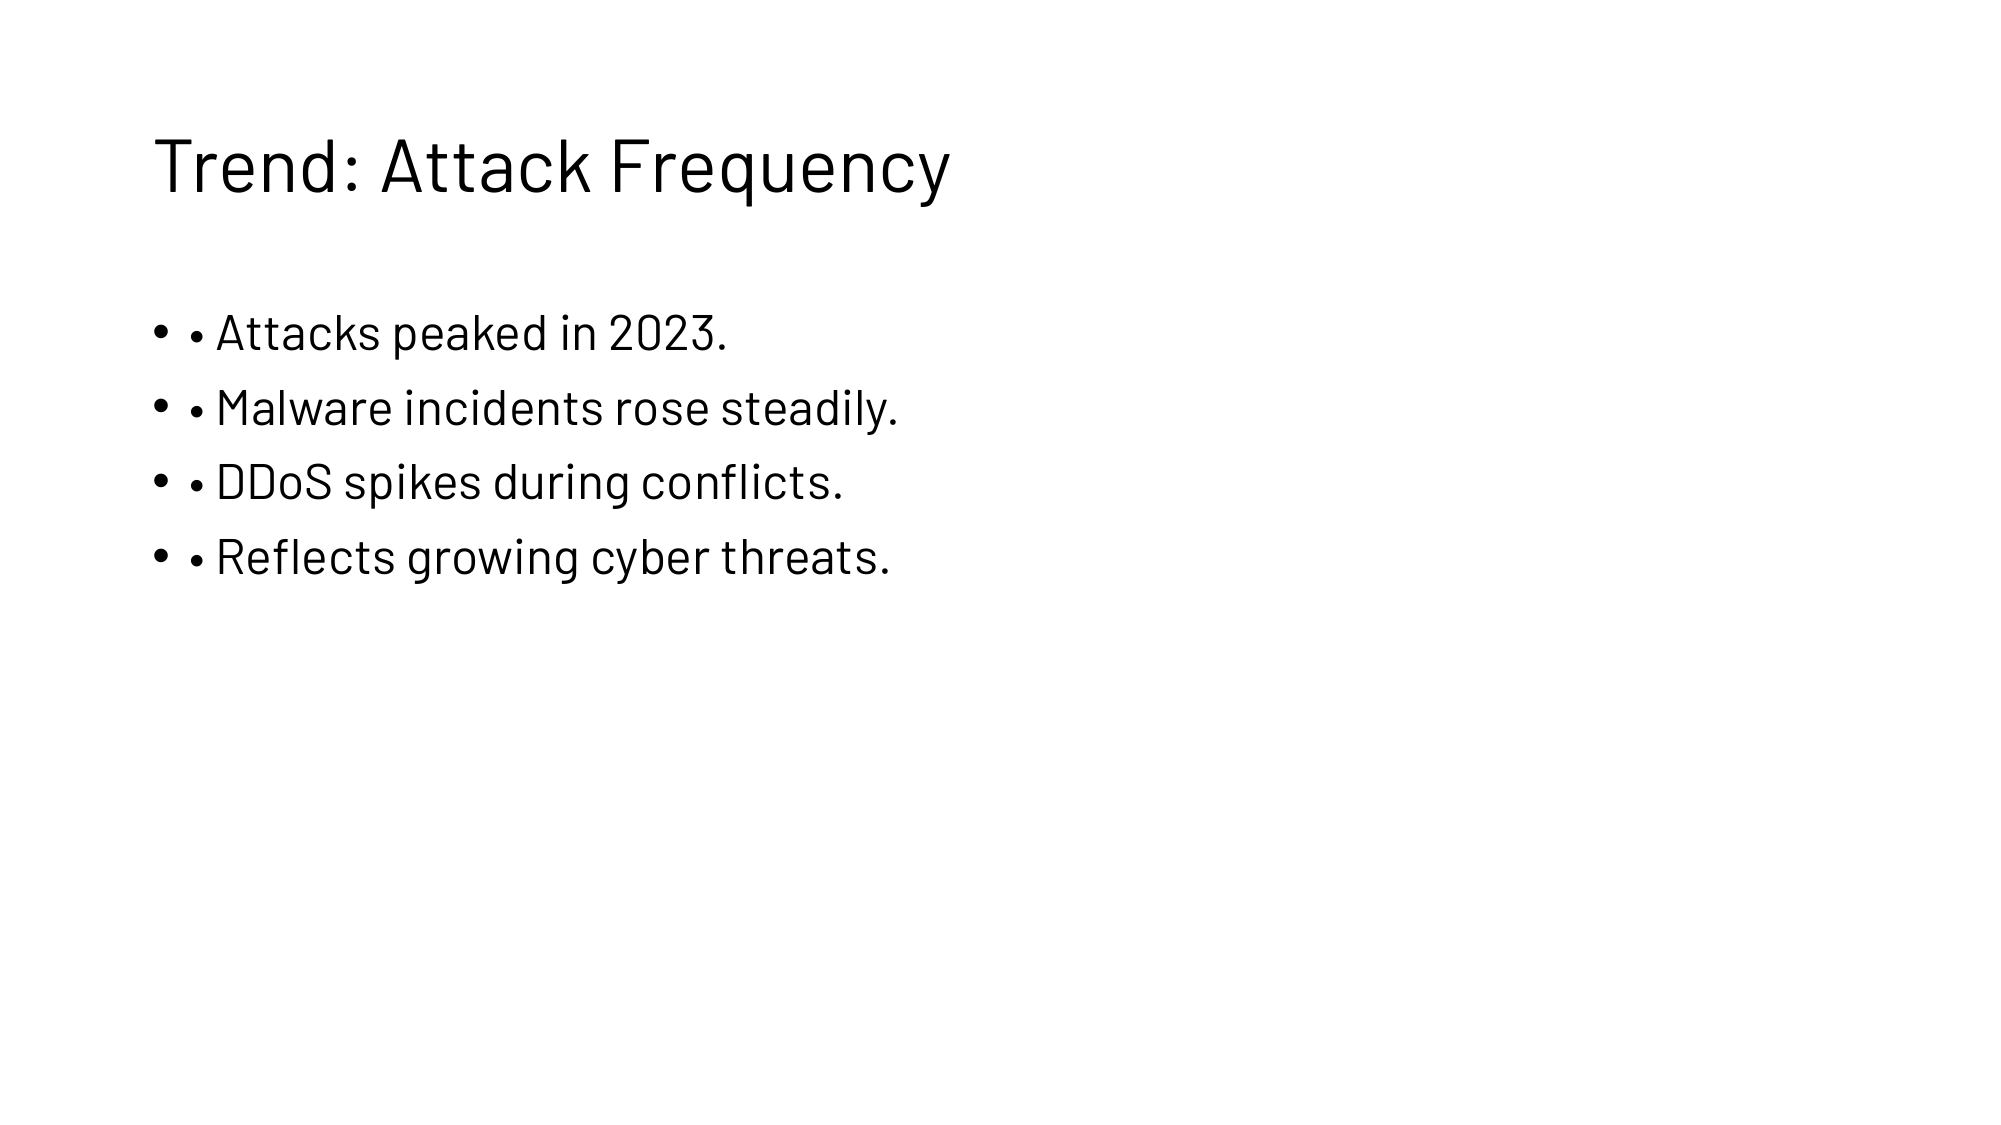

# Trend: Attack Frequency
• Attacks peaked in 2023.
• Malware incidents rose steadily.
• DDoS spikes during conflicts.
• Reflects growing cyber threats.